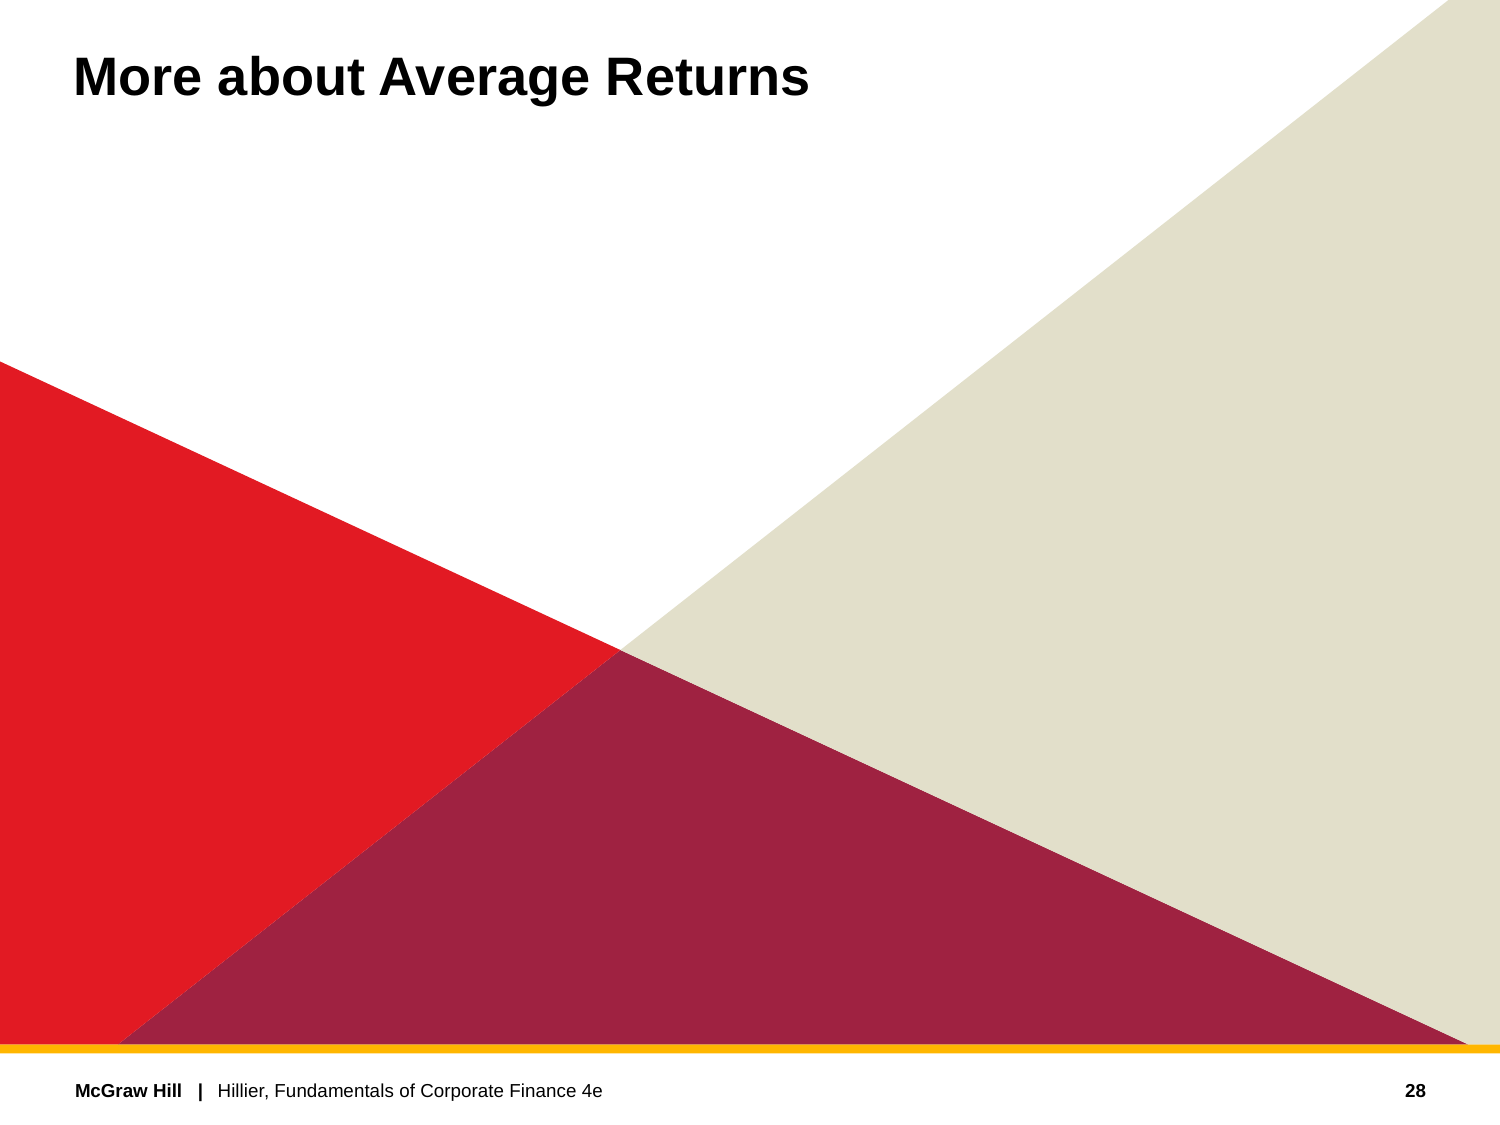

# More about Average Returns
28
Hillier, Fundamentals of Corporate Finance 4e